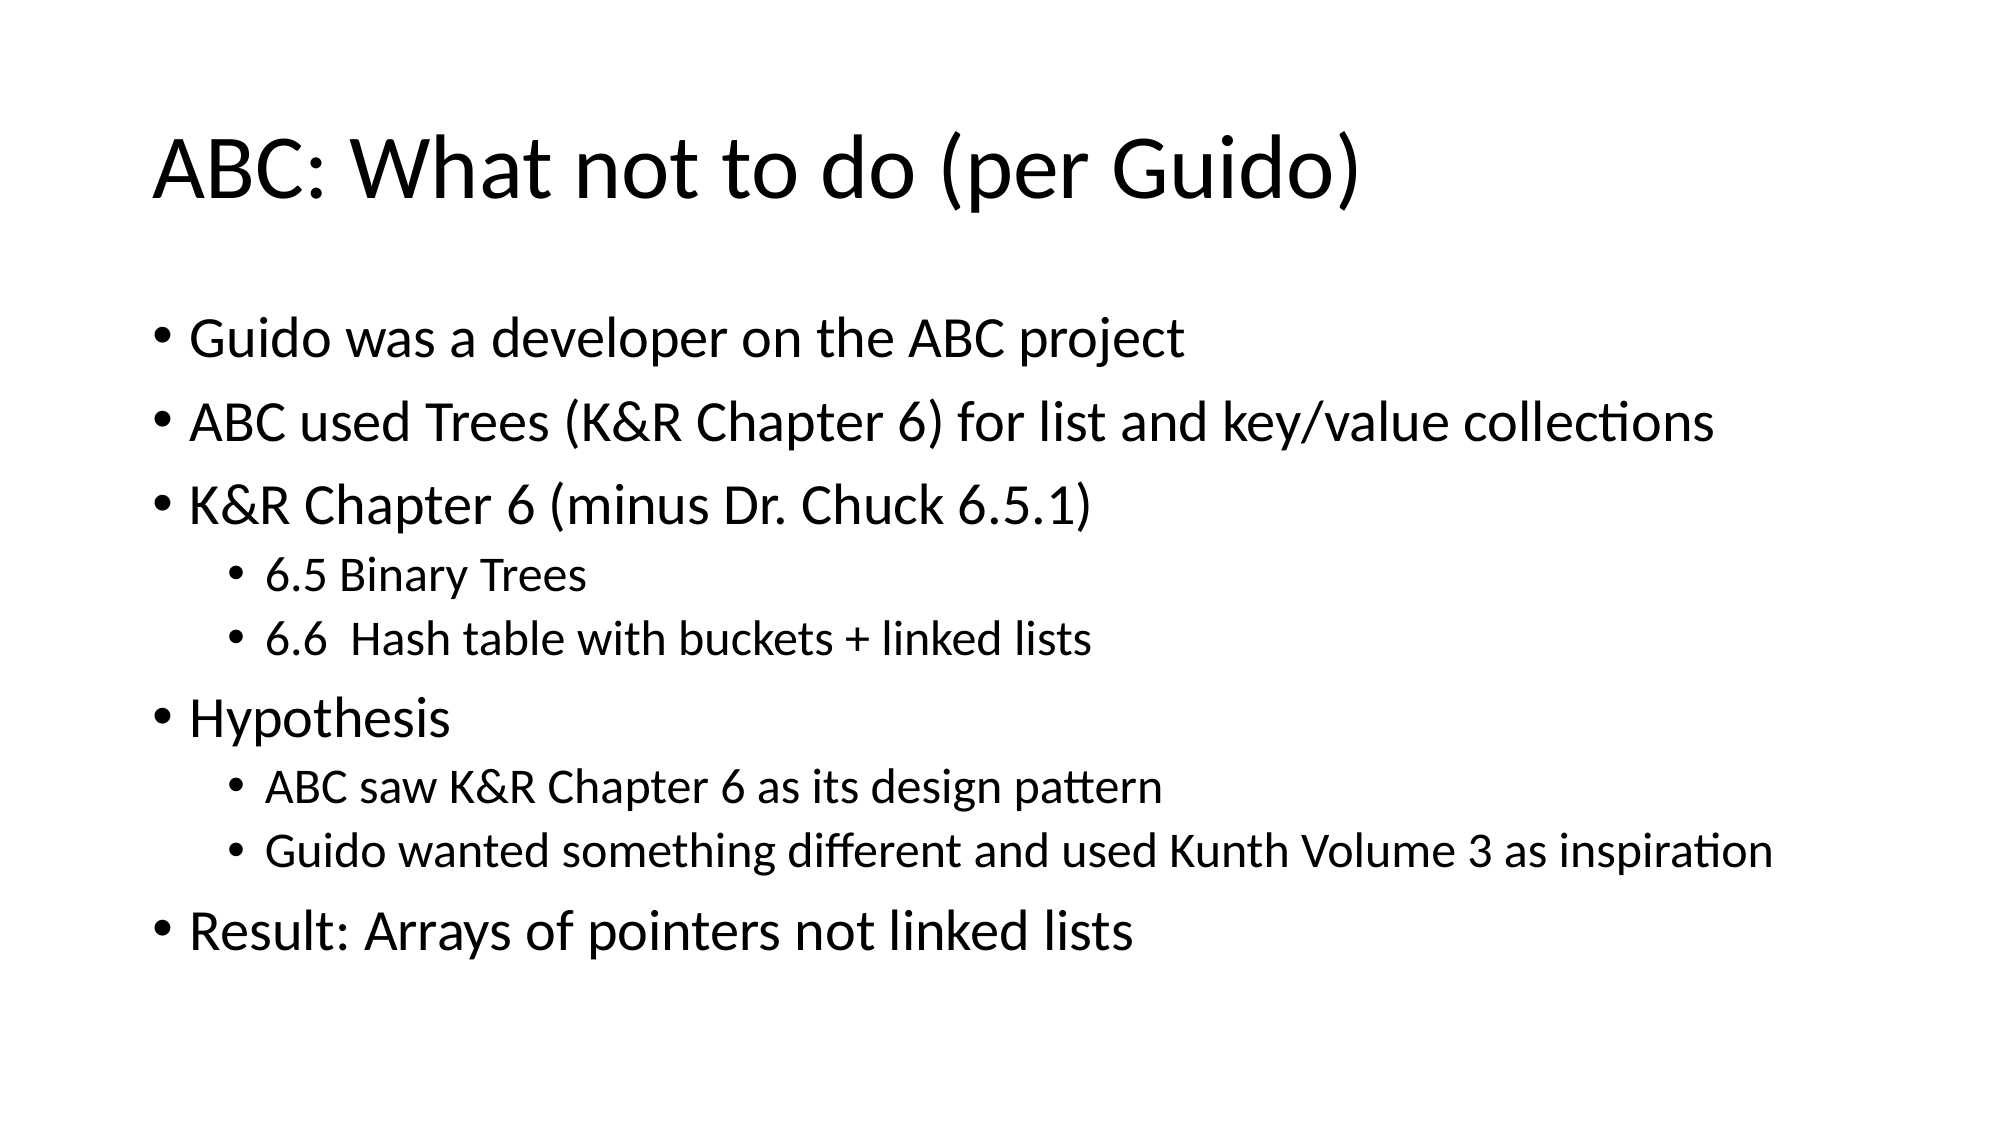

# ABC: What not to do (per Guido)
Guido was a developer on the ABC project
ABC used Trees (K&R Chapter 6) for list and key/value collections
K&R Chapter 6 (minus Dr. Chuck 6.5.1)
6.5 Binary Trees
6.6  Hash table with buckets + linked lists
Hypothesis
ABC saw K&R Chapter 6 as its design pattern
Guido wanted something different and used Kunth Volume 3 as inspiration
Result: Arrays of pointers not linked lists